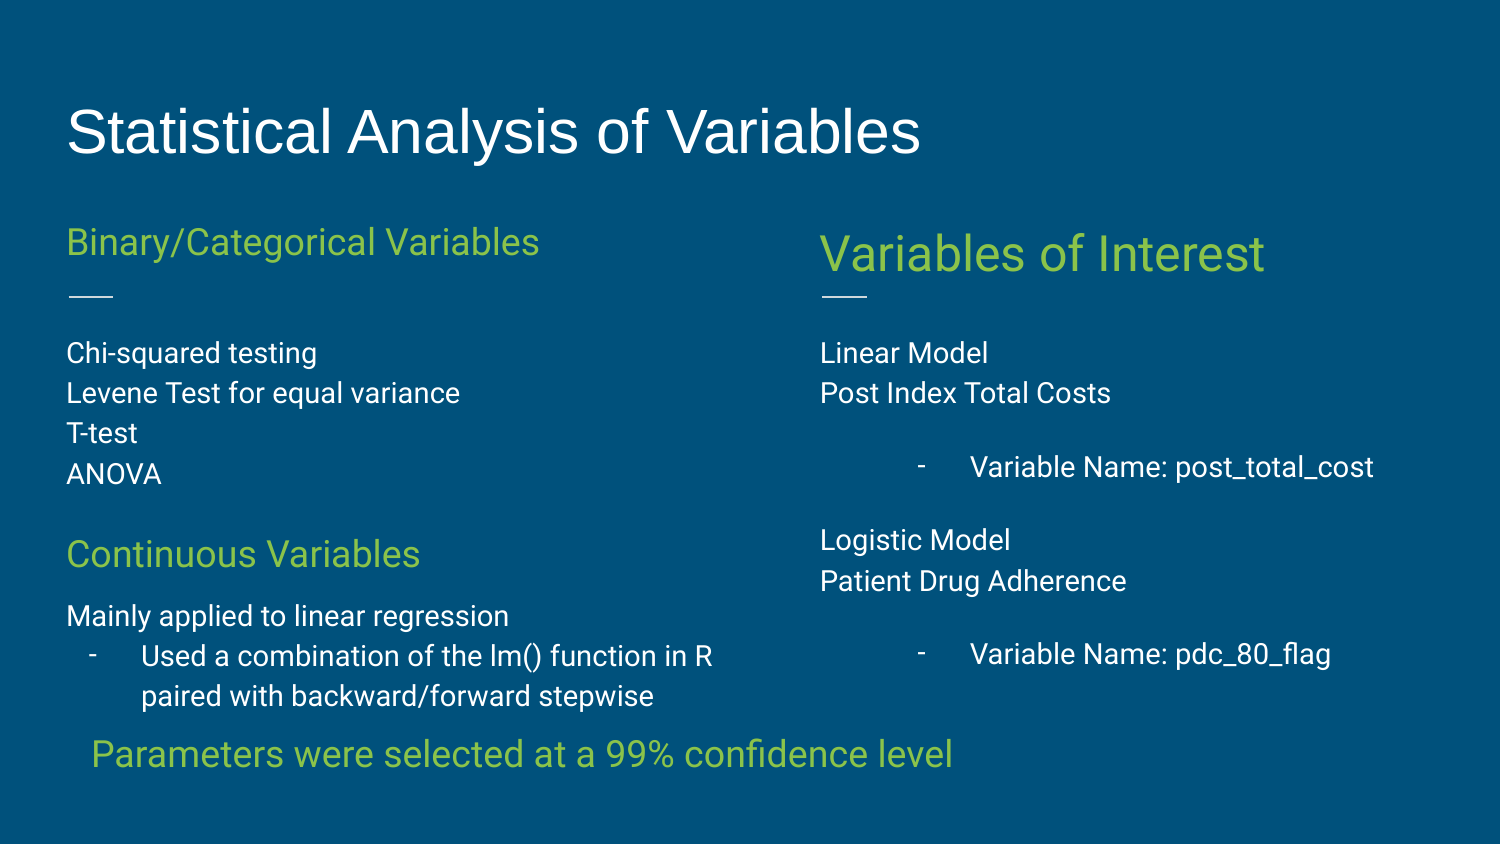

Statistical Analysis of Variables
Binary/Categorical Variables
Variables of Interest
Chi-squared testing
Levene Test for equal variance
T-test
ANOVA

Linear Model
Post Index Total Costs
Variable Name: post_total_cost
Logistic Model
Patient Drug Adherence
Variable Name: pdc_80_flag

Continuous Variables
Mainly applied to linear regression
Used a combination of the lm() function in R paired with backward/forward stepwise
Parameters were selected at a 99% confidence level